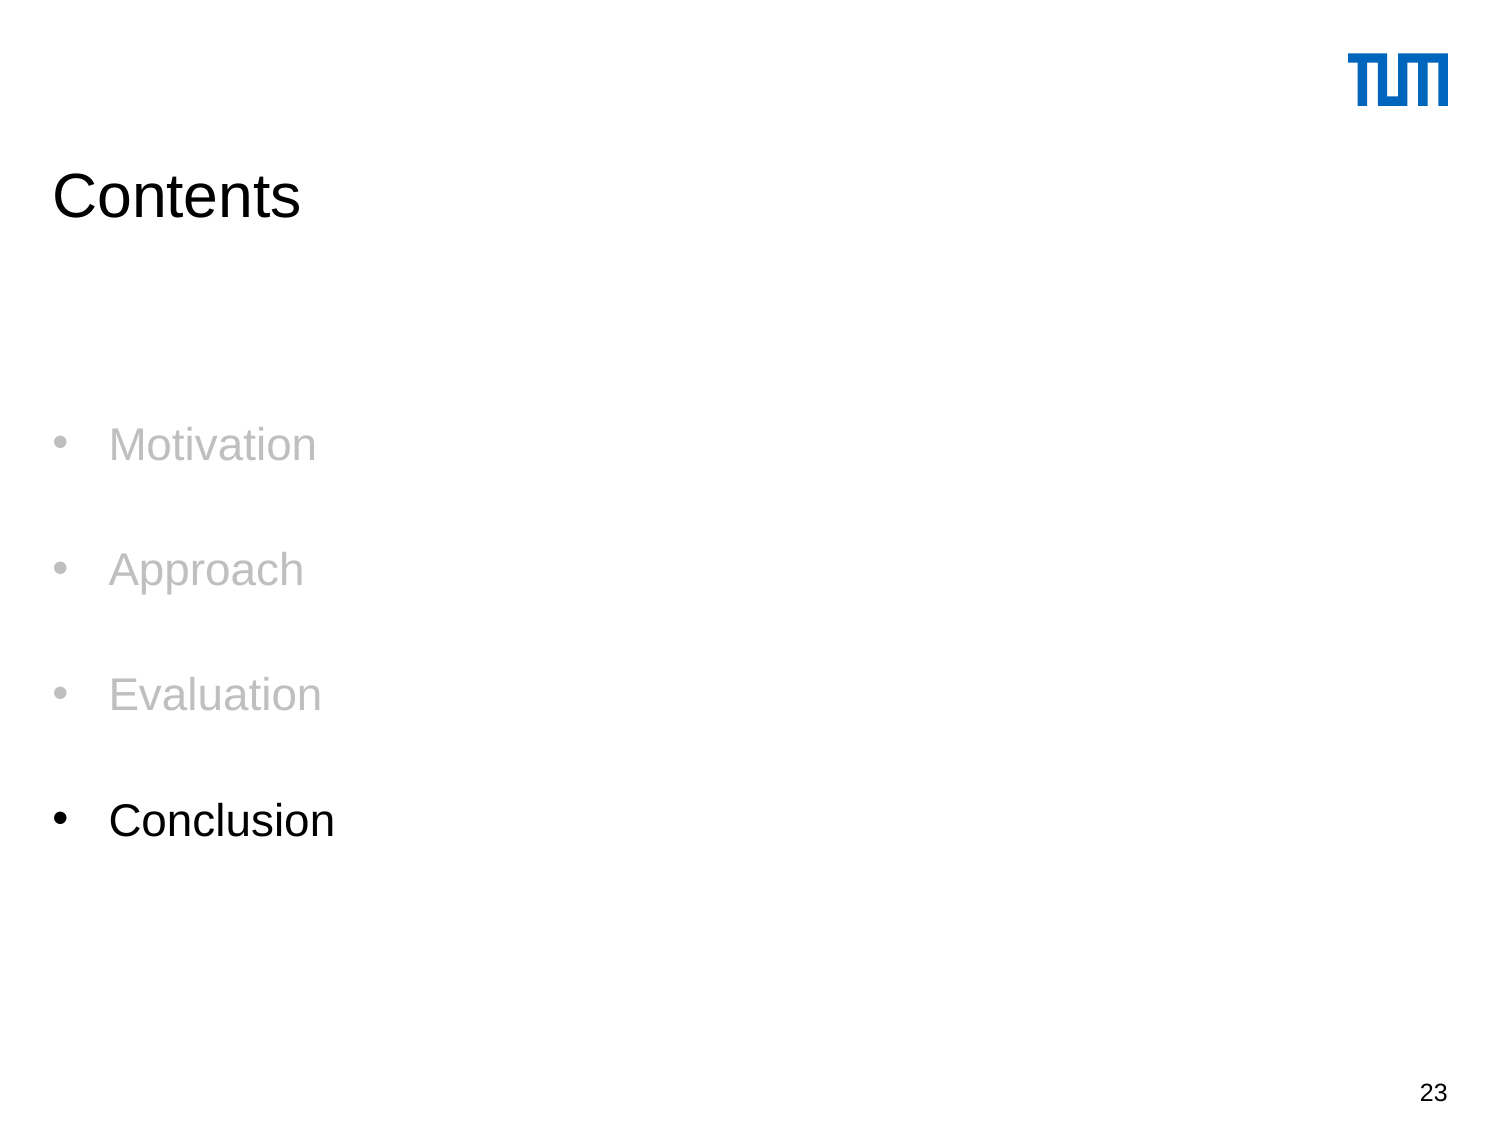

# Contents

Motivation

Approach

Evaluation

Conclusion
23